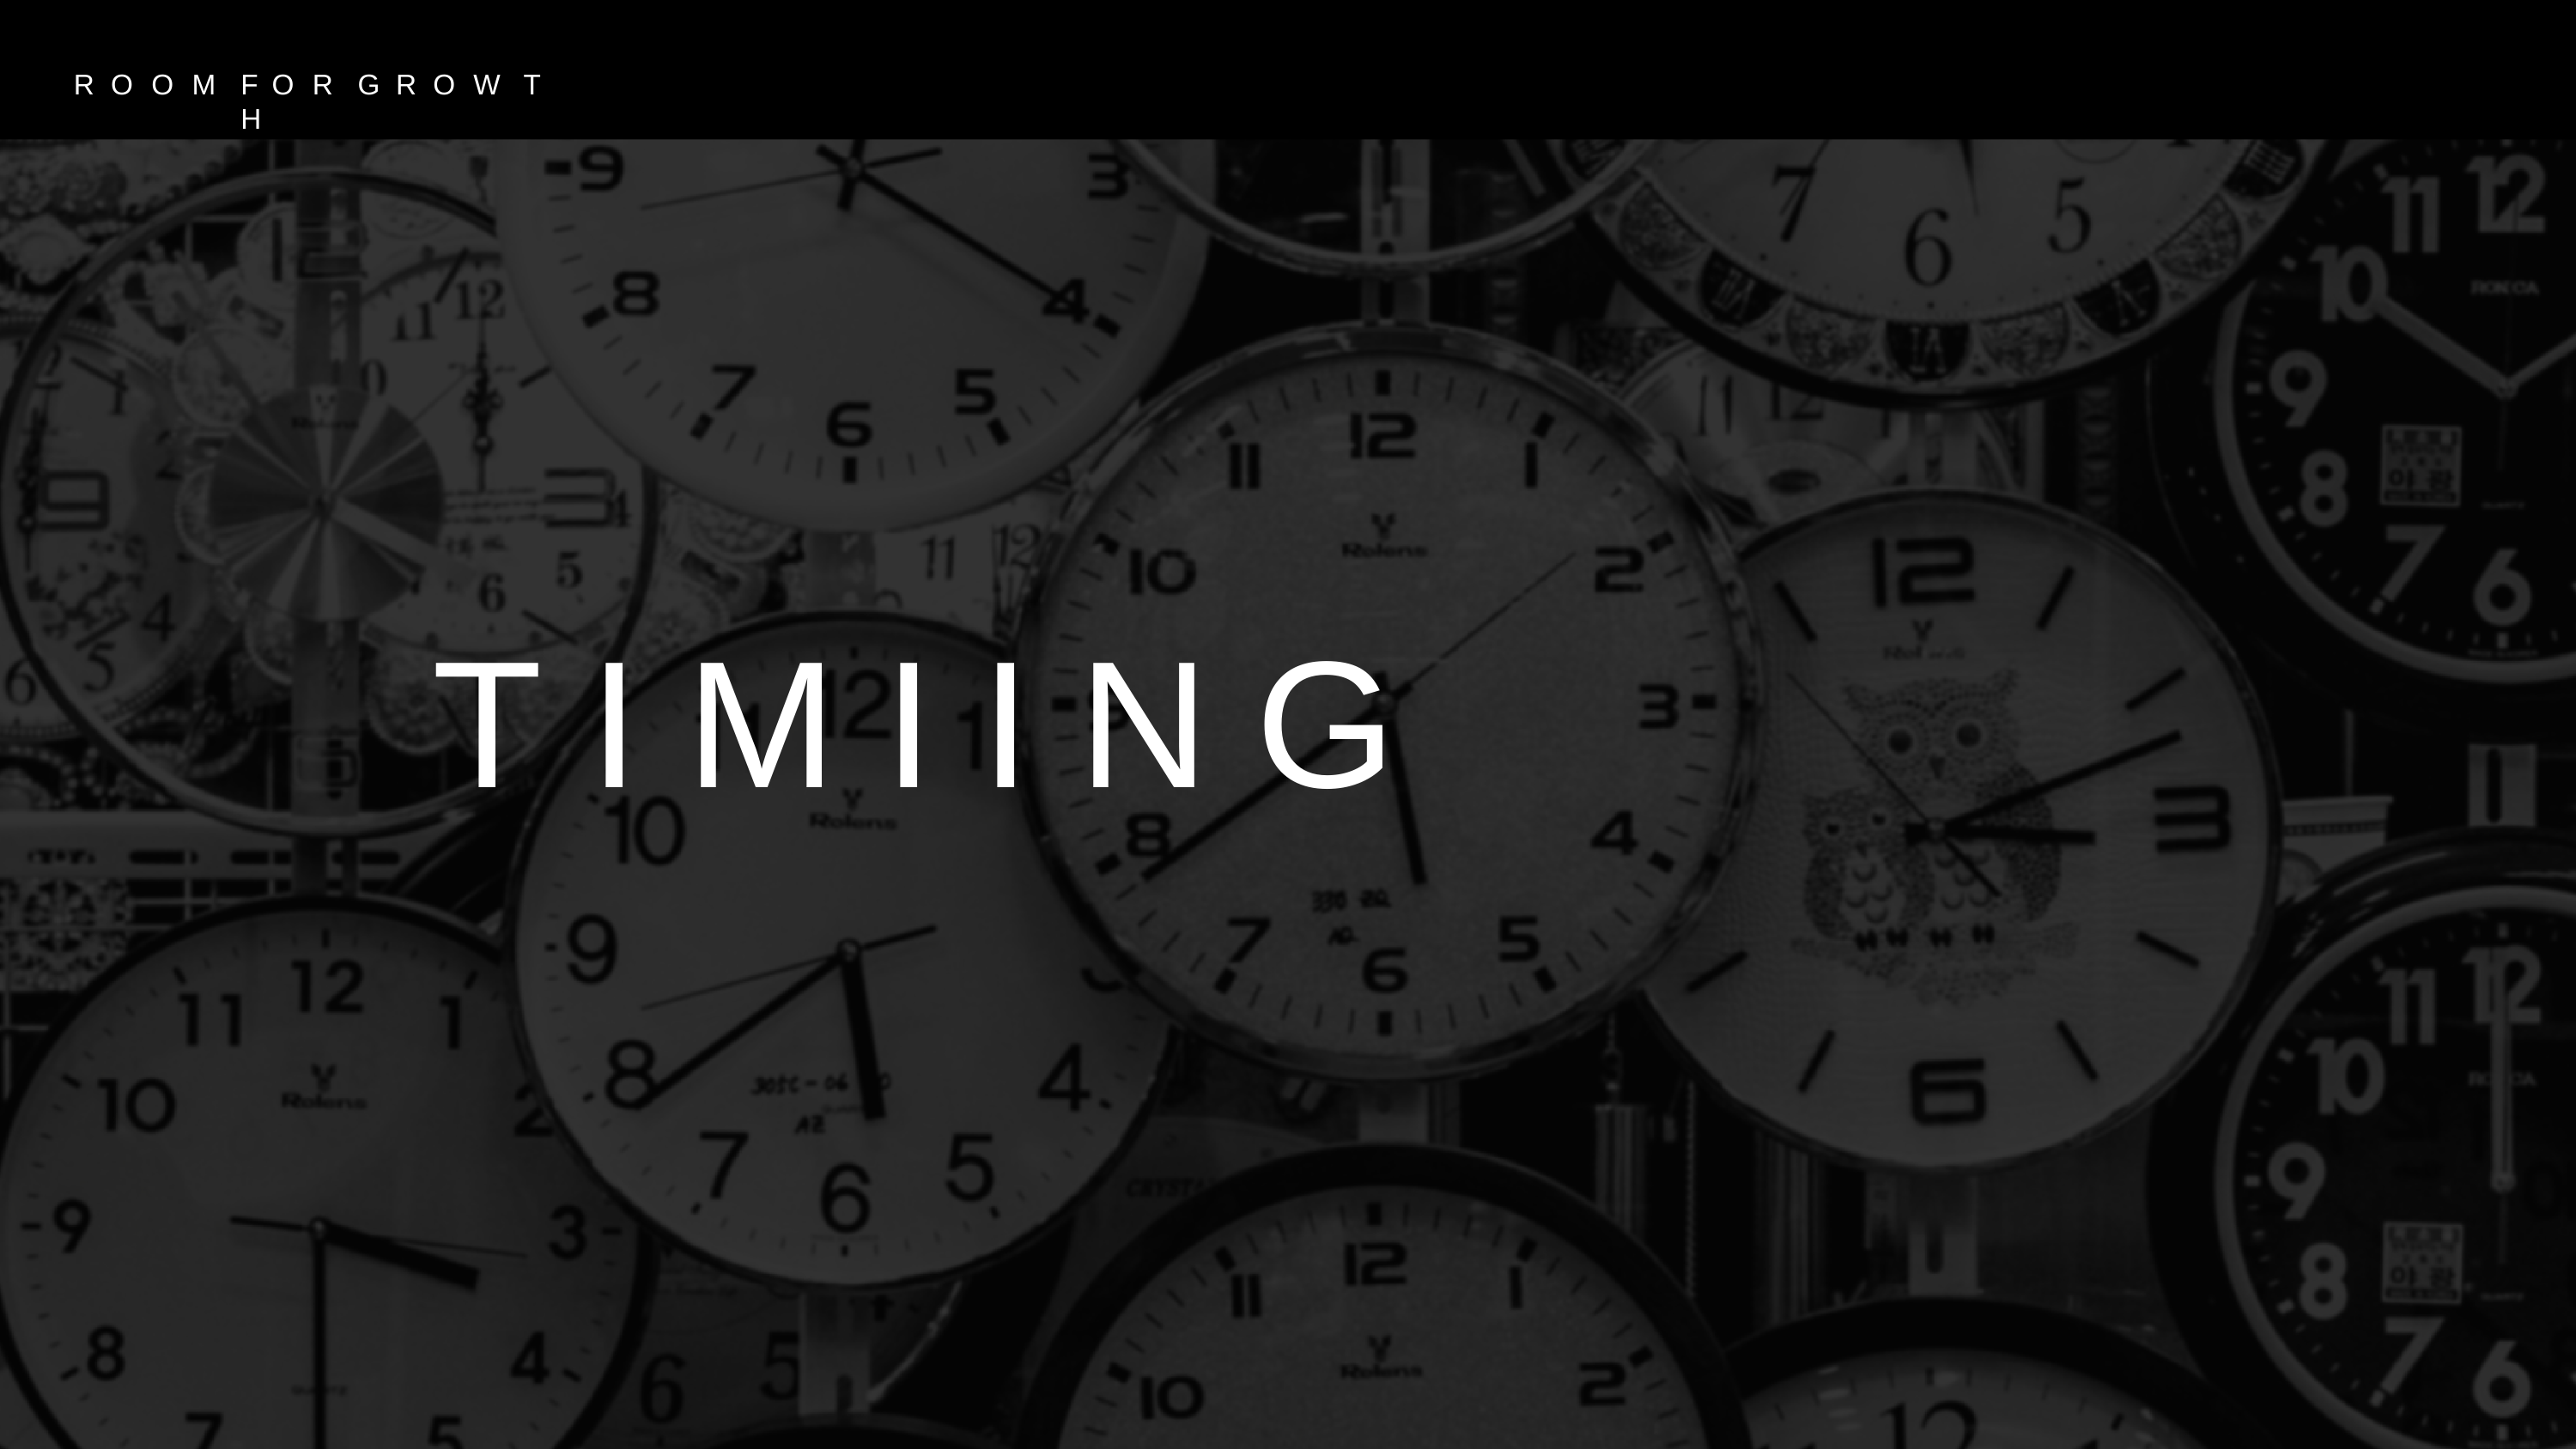

R O O M
F O R	G R O W T H
# TIMIING